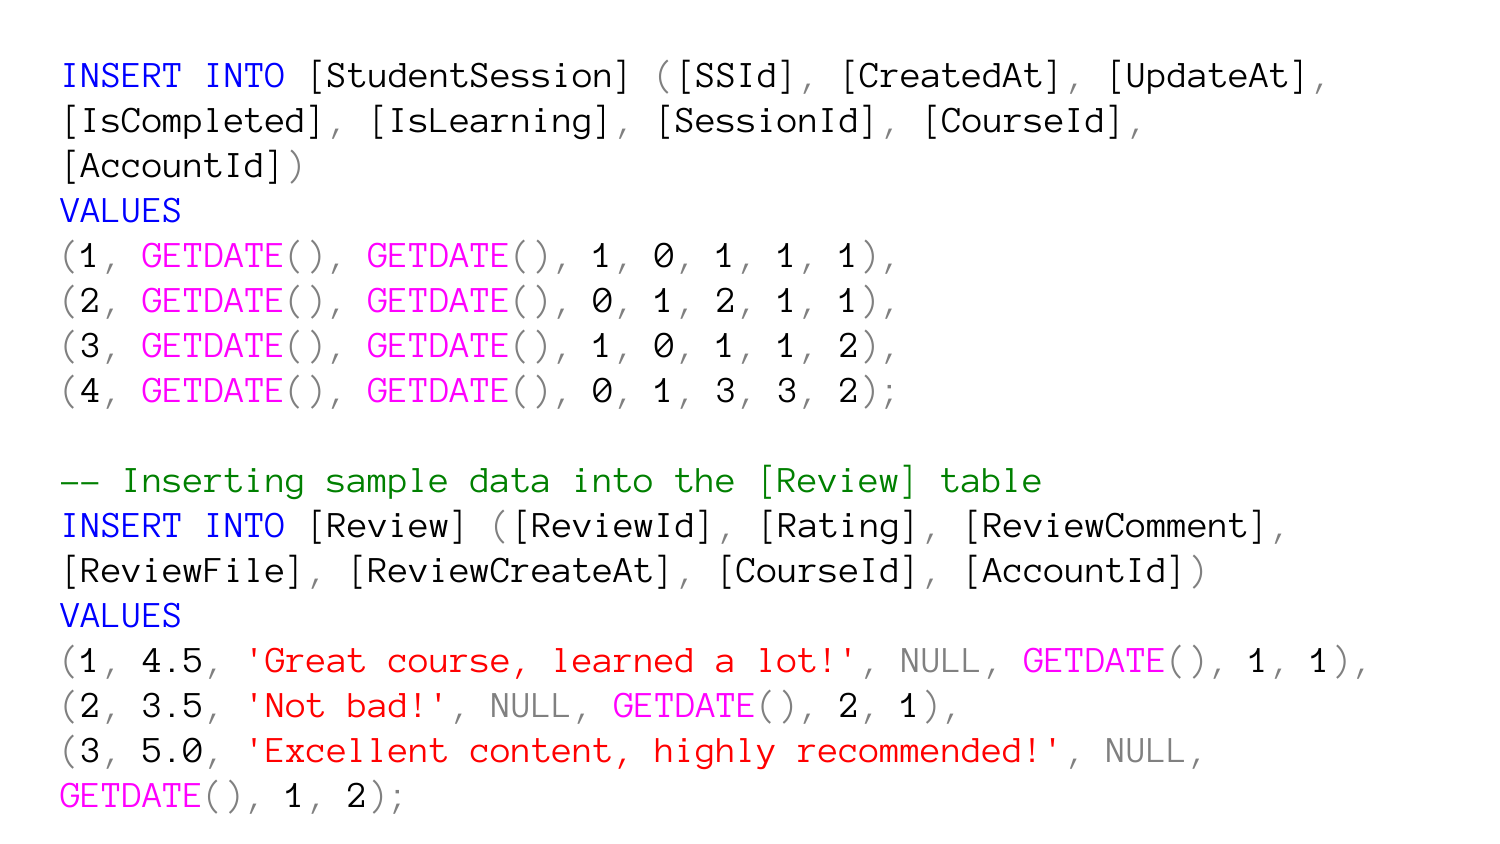

INSERT INTO [StudentSession] ([SSId], [CreatedAt], [UpdateAt], [IsCompleted], [IsLearning], [SessionId], [CourseId], [AccountId])
VALUES
(1, GETDATE(), GETDATE(), 1, 0, 1, 1, 1),
(2, GETDATE(), GETDATE(), 0, 1, 2, 1, 1),
(3, GETDATE(), GETDATE(), 1, 0, 1, 1, 2),
(4, GETDATE(), GETDATE(), 0, 1, 3, 3, 2);

-- Inserting sample data into the [Review] table
INSERT INTO [Review] ([ReviewId], [Rating], [ReviewComment], [ReviewFile], [ReviewCreateAt], [CourseId], [AccountId])
VALUES
(1, 4.5, 'Great course, learned a lot!', NULL, GETDATE(), 1, 1),
(2, 3.5, 'Not bad!', NULL, GETDATE(), 2, 1),
(3, 5.0, 'Excellent content, highly recommended!', NULL, GETDATE(), 1, 2);